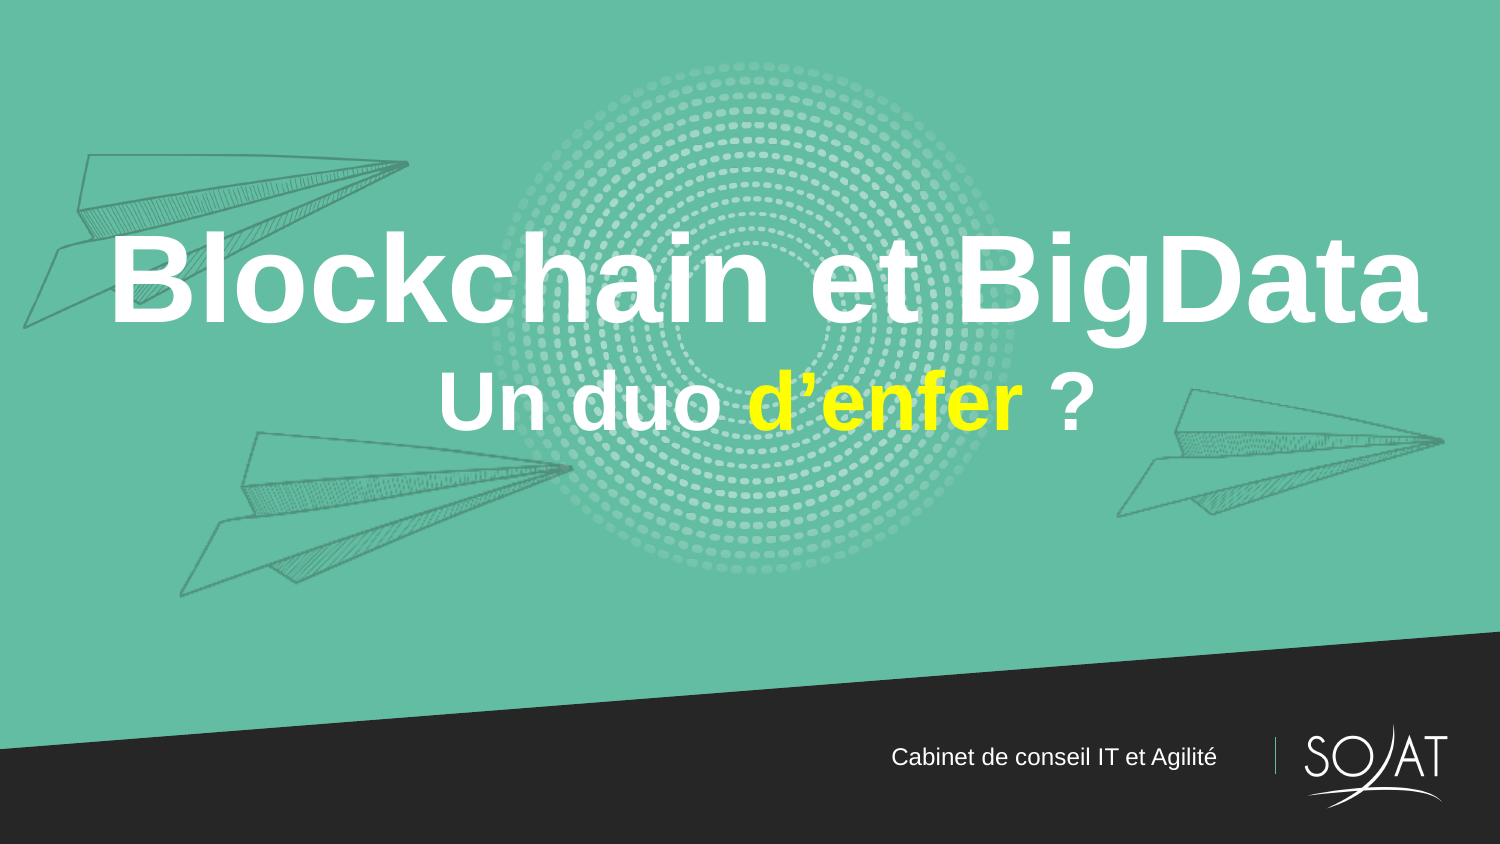

# Blockchain et BigData Un duo d’enfer ?